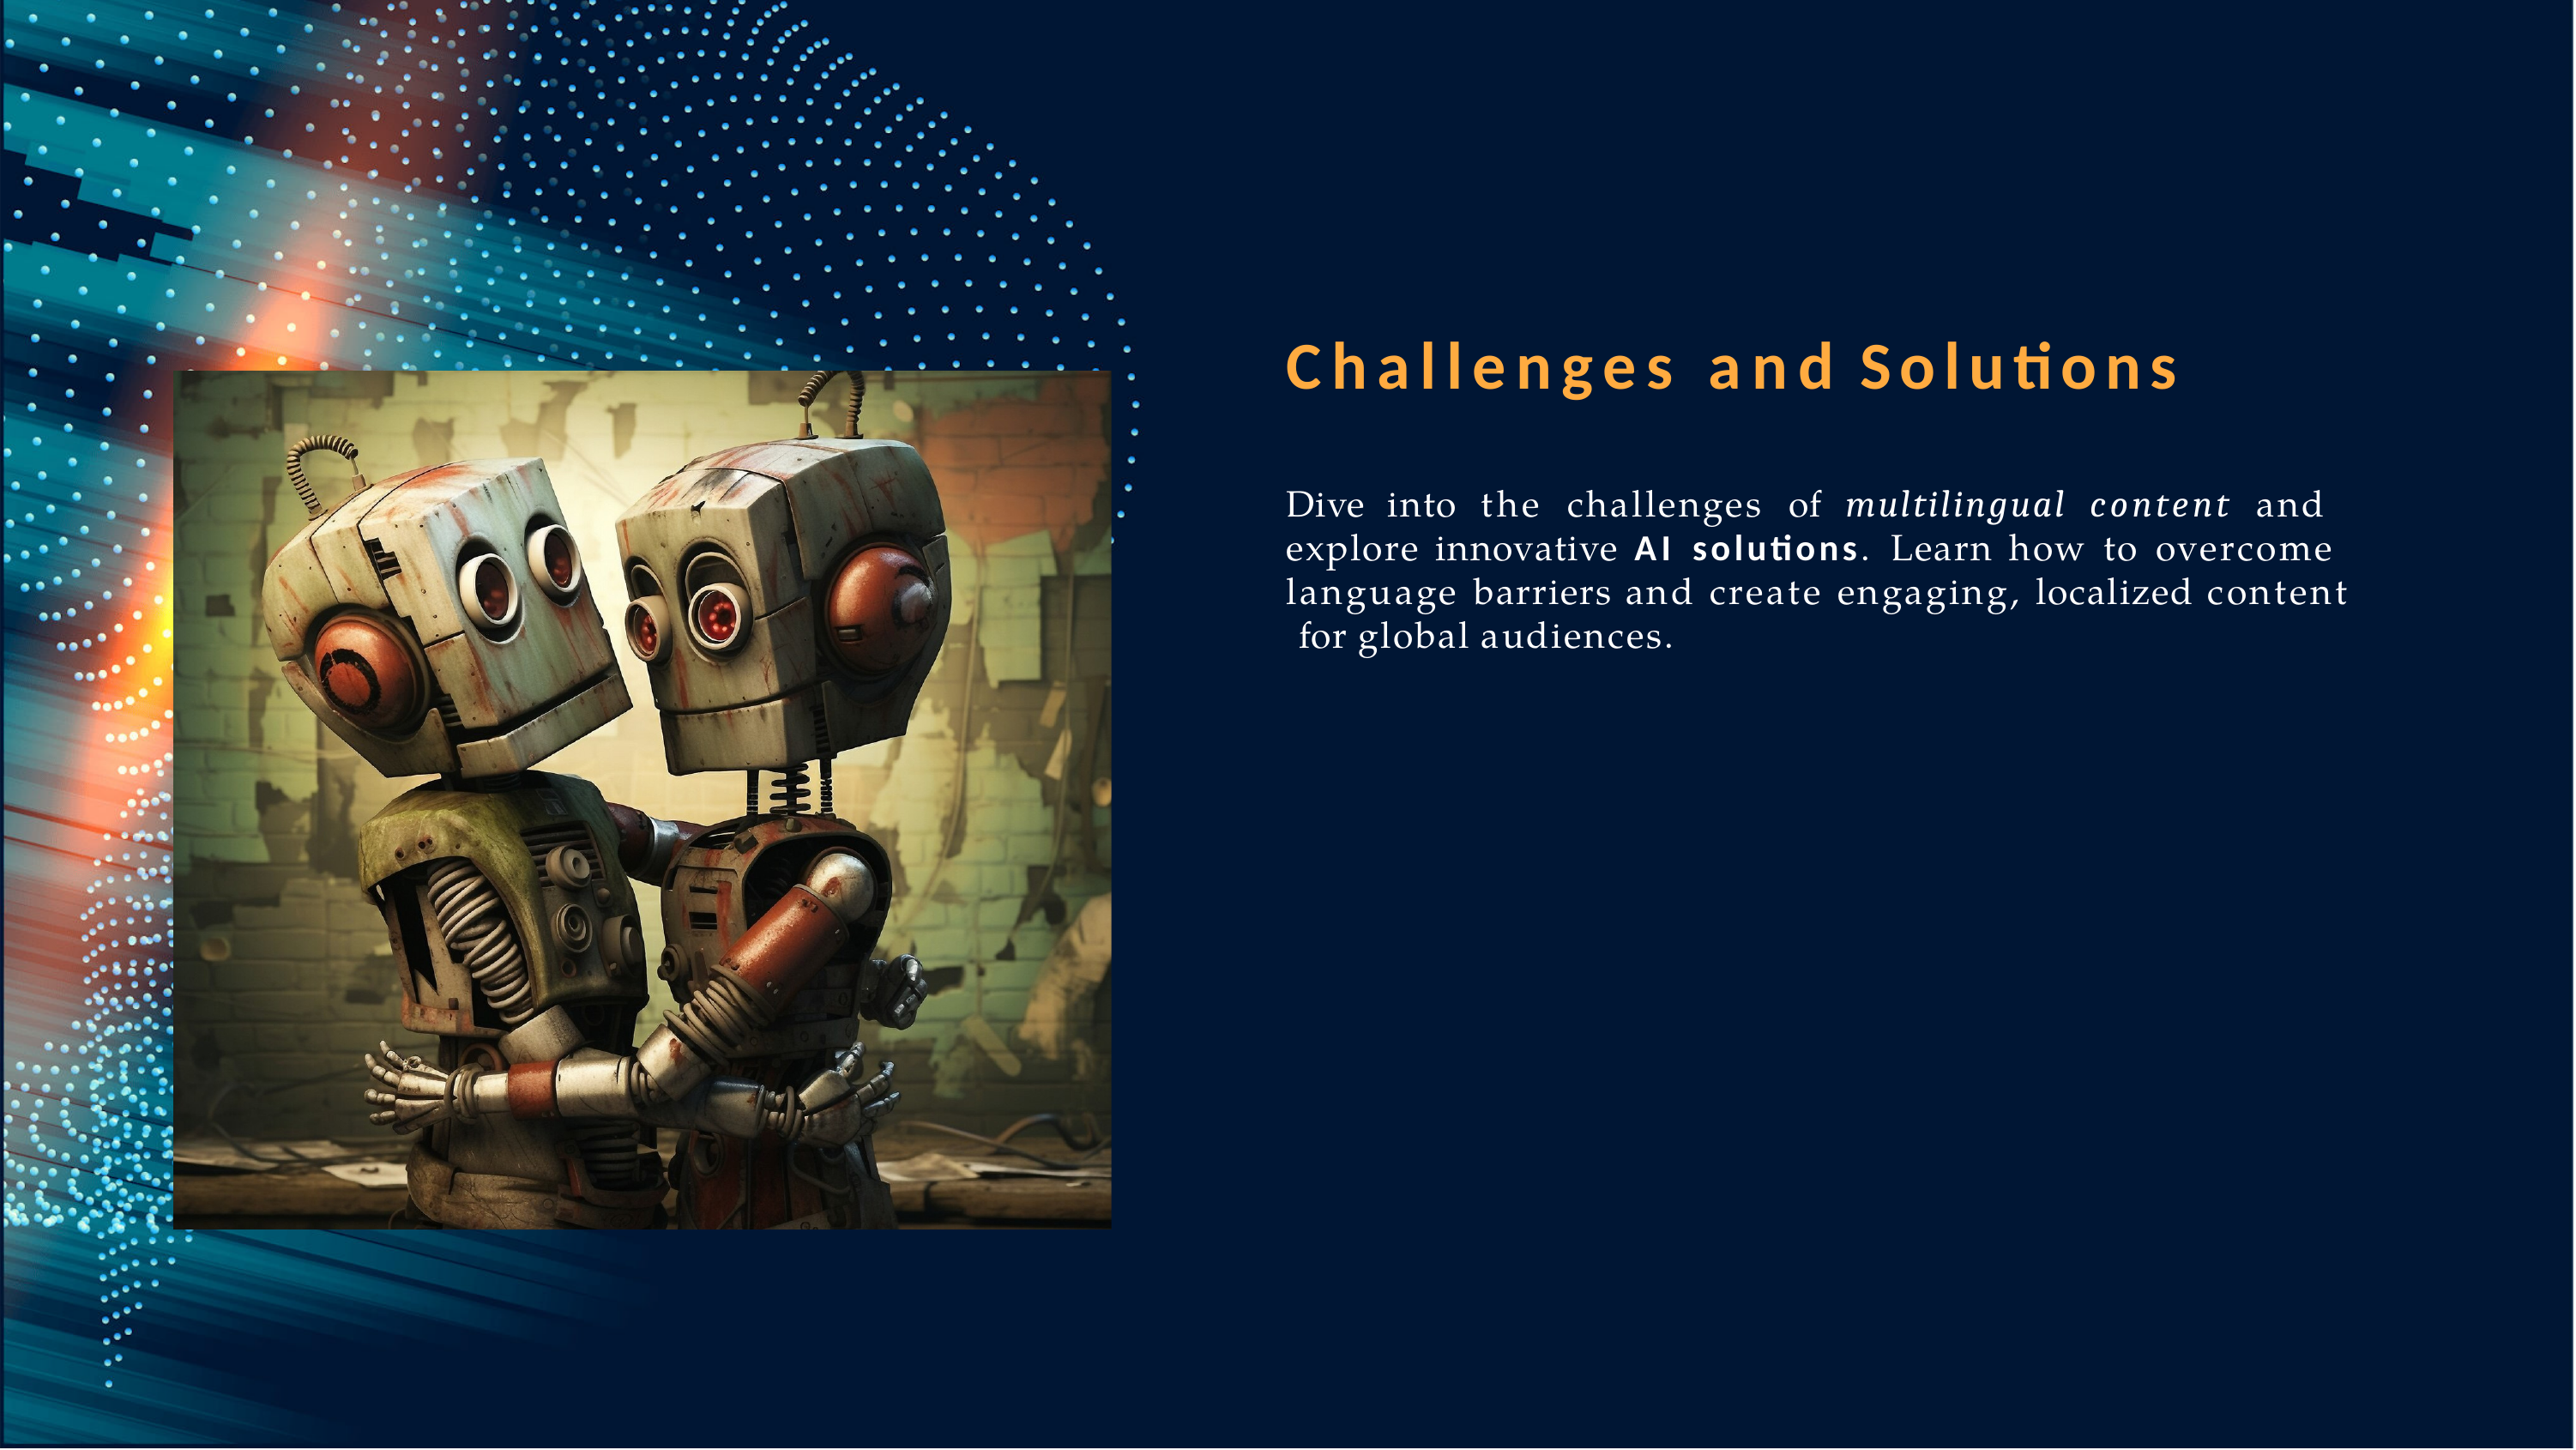

# Challenges and Solutions

Dive into the challenges of multilingual content and  explore innovative AI solutions. Learn how to overcome  language barriers and create engaging, localized content  for global audiences.